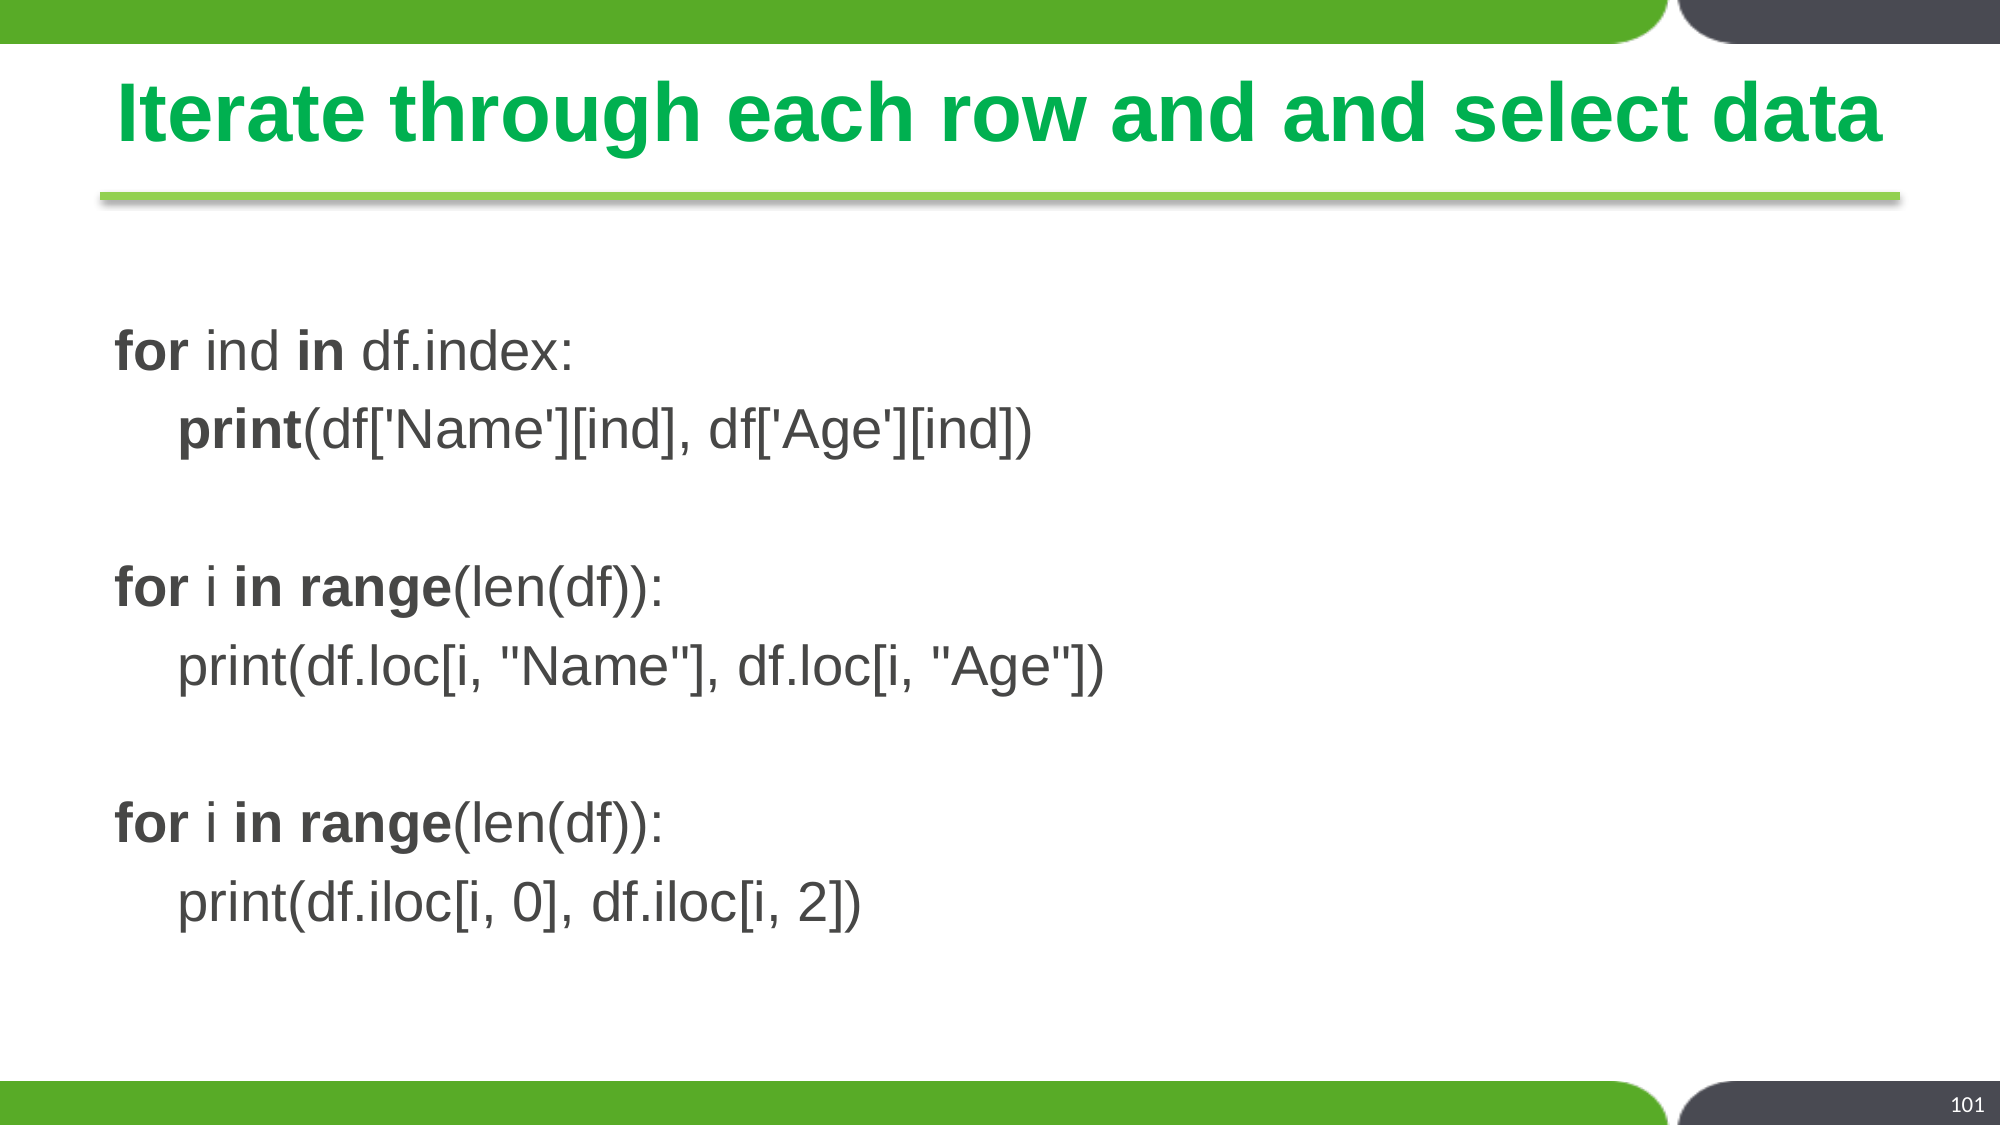

# Iterate through each row and and select data

for ind in df.index:
    print(df['Name'][ind], df['Age'][ind])

for i in range(len(df)):
    print(df.loc[i, "Name"], df.loc[i, "Age"])

for i in range(len(df)):
    print(df.iloc[i, 0], df.iloc[i, 2])

101